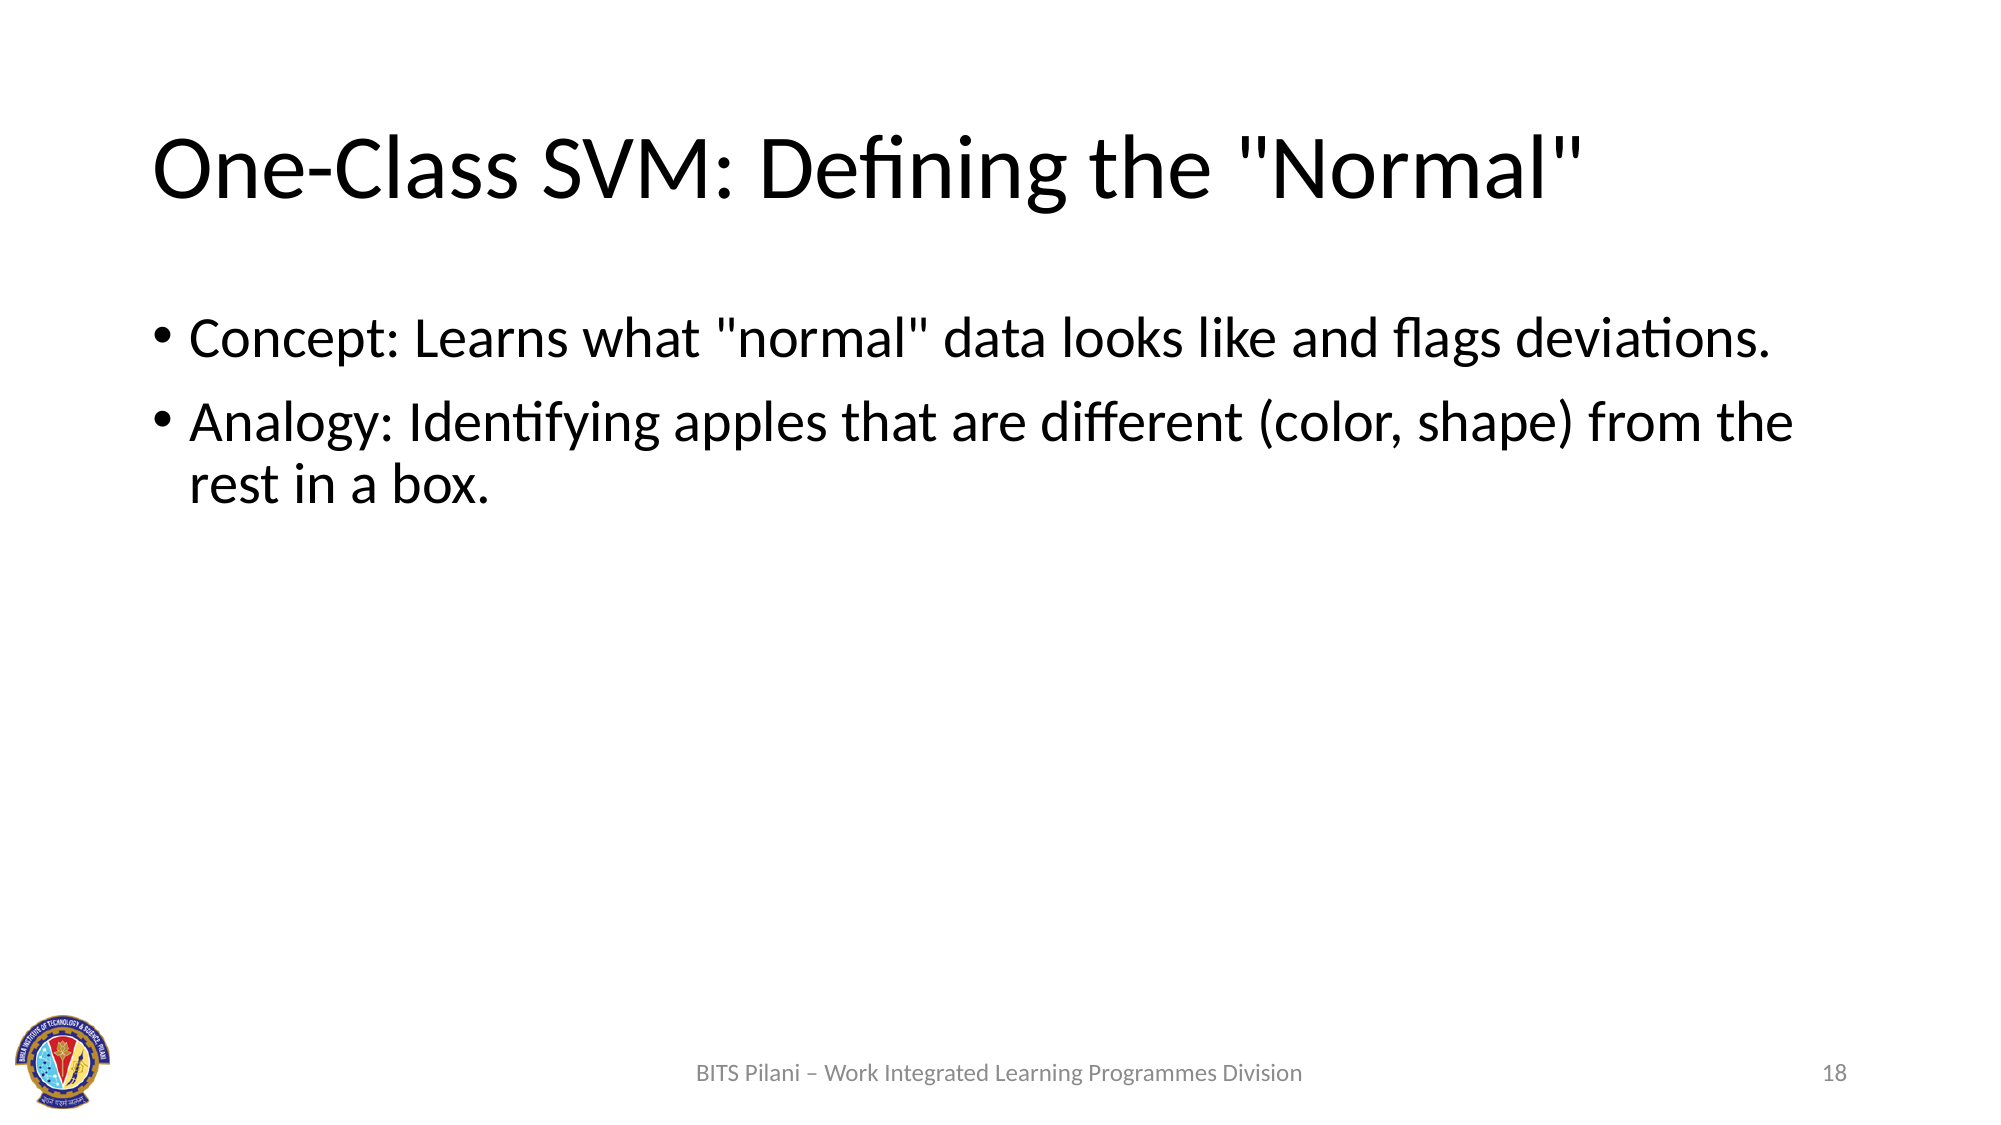

# One-Class SVM: Defining the "Normal"
Concept: Learns what "normal" data looks like and flags deviations.
Analogy: Identifying apples that are different (color, shape) from the rest in a box.